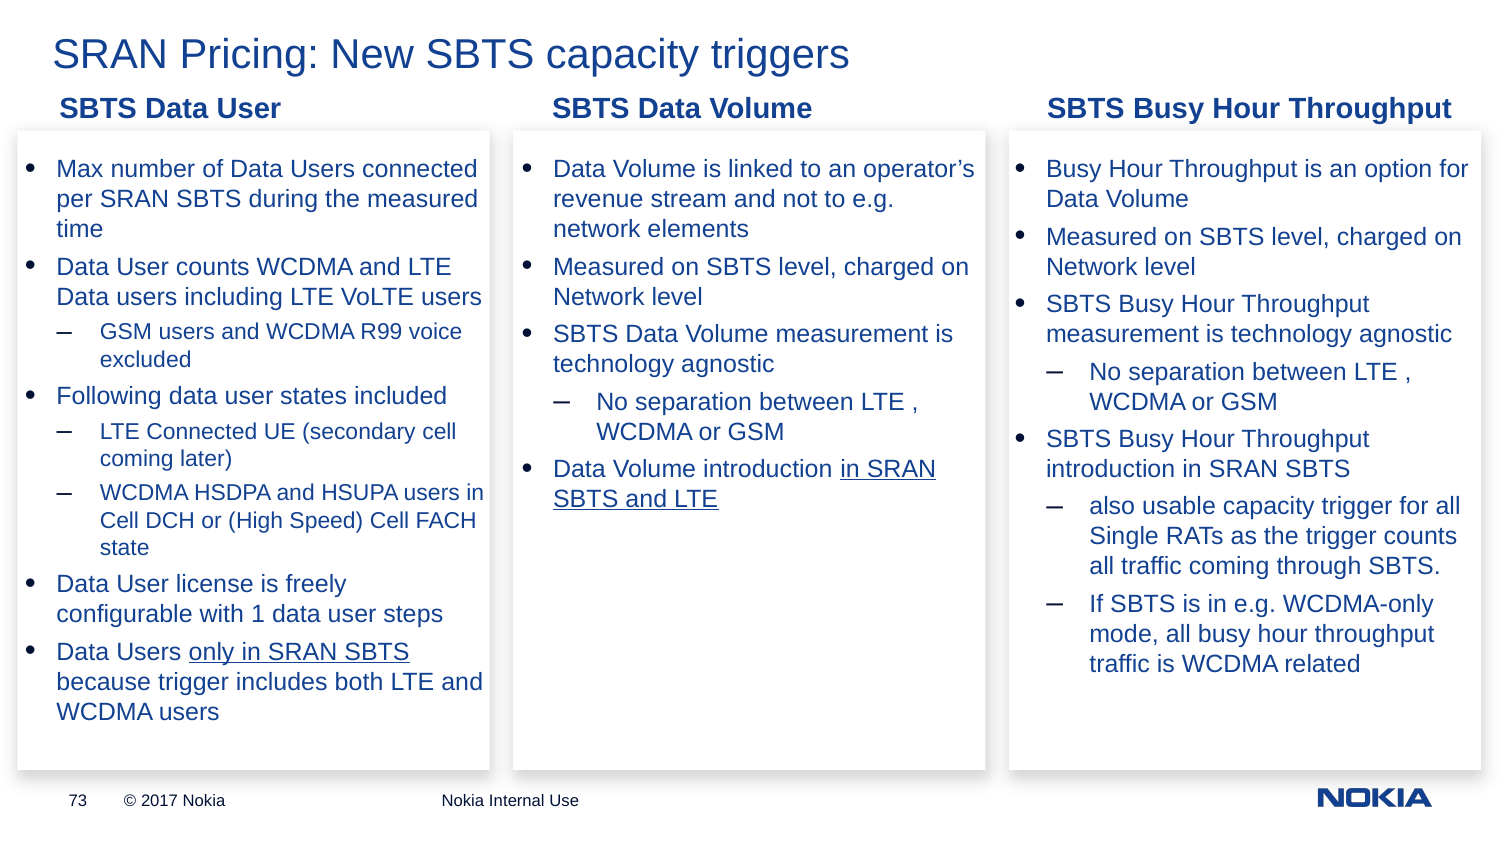

SRAN Pricing: New SBTS capacity triggers
 SBTS Data User
 SBTS Data Volume
 SBTS Busy Hour Throughput

Max number of Data Users connected per SRAN SBTS during the measured time
Data User counts WCDMA and LTE Data users including LTE VoLTE users
GSM users and WCDMA R99 voice excluded
Following data user states included
LTE Connected UE (secondary cell coming later)
WCDMA HSDPA and HSUPA users in Cell DCH or (High Speed) Cell FACH state
Data User license is freely configurable with 1 data user steps
Data Users only in SRAN SBTS because trigger includes both LTE and WCDMA users
Data Volume is linked to an operator’s revenue stream and not to e.g. network elements
Measured on SBTS level, charged on Network level
SBTS Data Volume measurement is technology agnostic
No separation between LTE , WCDMA or GSM
Data Volume introduction in SRAN SBTS and LTE
Busy Hour Throughput is an option for Data Volume
Measured on SBTS level, charged on Network level
SBTS Busy Hour Throughput measurement is technology agnostic
No separation between LTE , WCDMA or GSM
SBTS Busy Hour Throughput introduction in SRAN SBTS
also usable capacity trigger for all Single RATs as the trigger counts all traffic coming through SBTS.
If SBTS is in e.g. WCDMA-only mode, all busy hour throughput traffic is WCDMA related
Nokia Internal Use